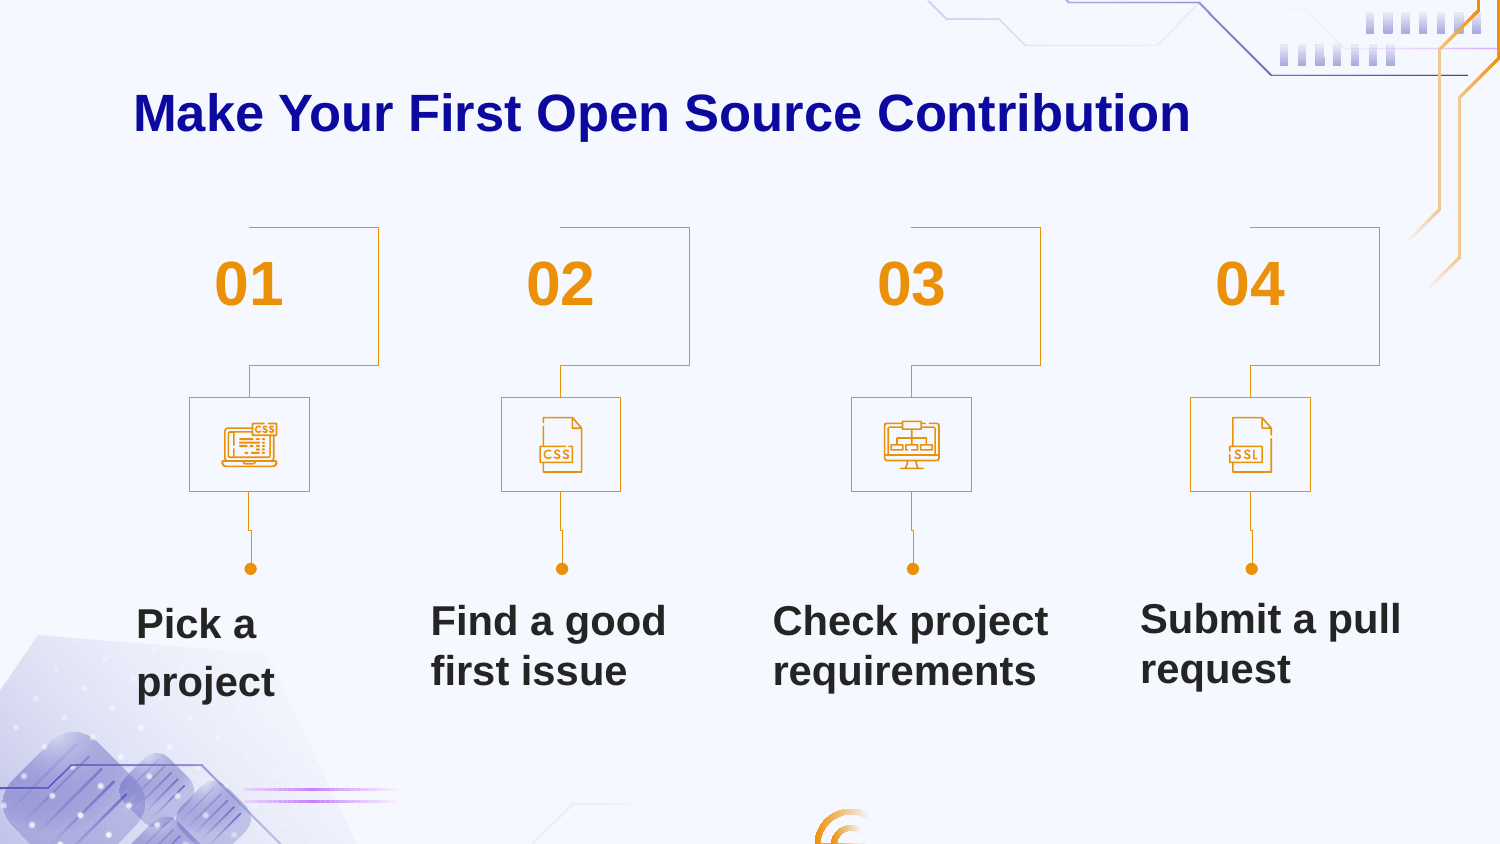

# Make Your First Open Source Contribution
01
02
03
04

Pick a project
Submit a pull request

Find a good first issue
Check project requirements